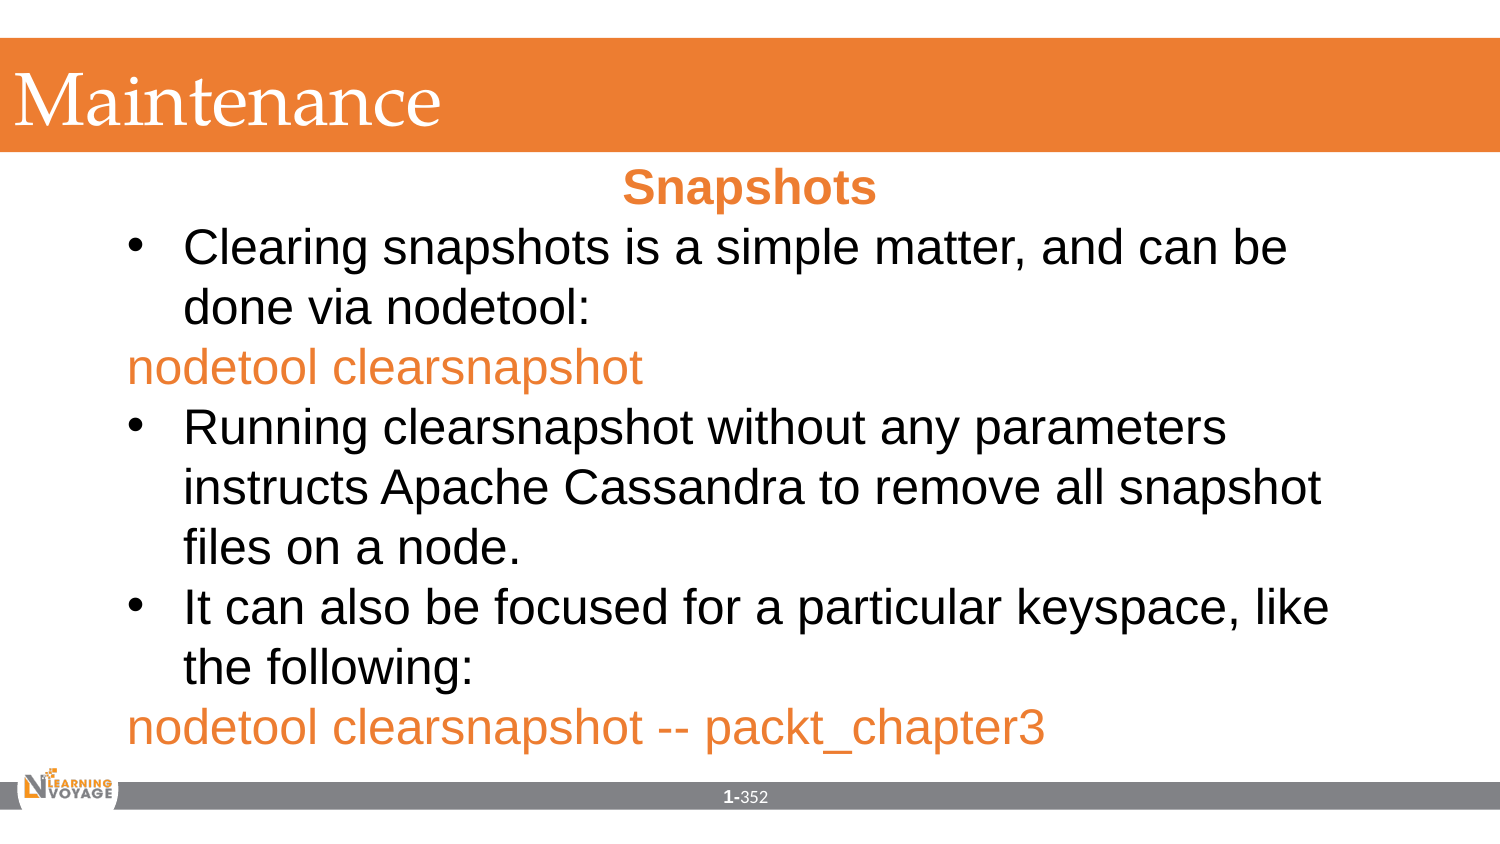

Maintenance
Snapshots
Clearing snapshots is a simple matter, and can be done via nodetool:
nodetool clearsnapshot
Running clearsnapshot without any parameters instructs Apache Cassandra to remove all snapshot files on a node.
It can also be focused for a particular keyspace, like the following:
nodetool clearsnapshot -- packt_chapter3
1-352